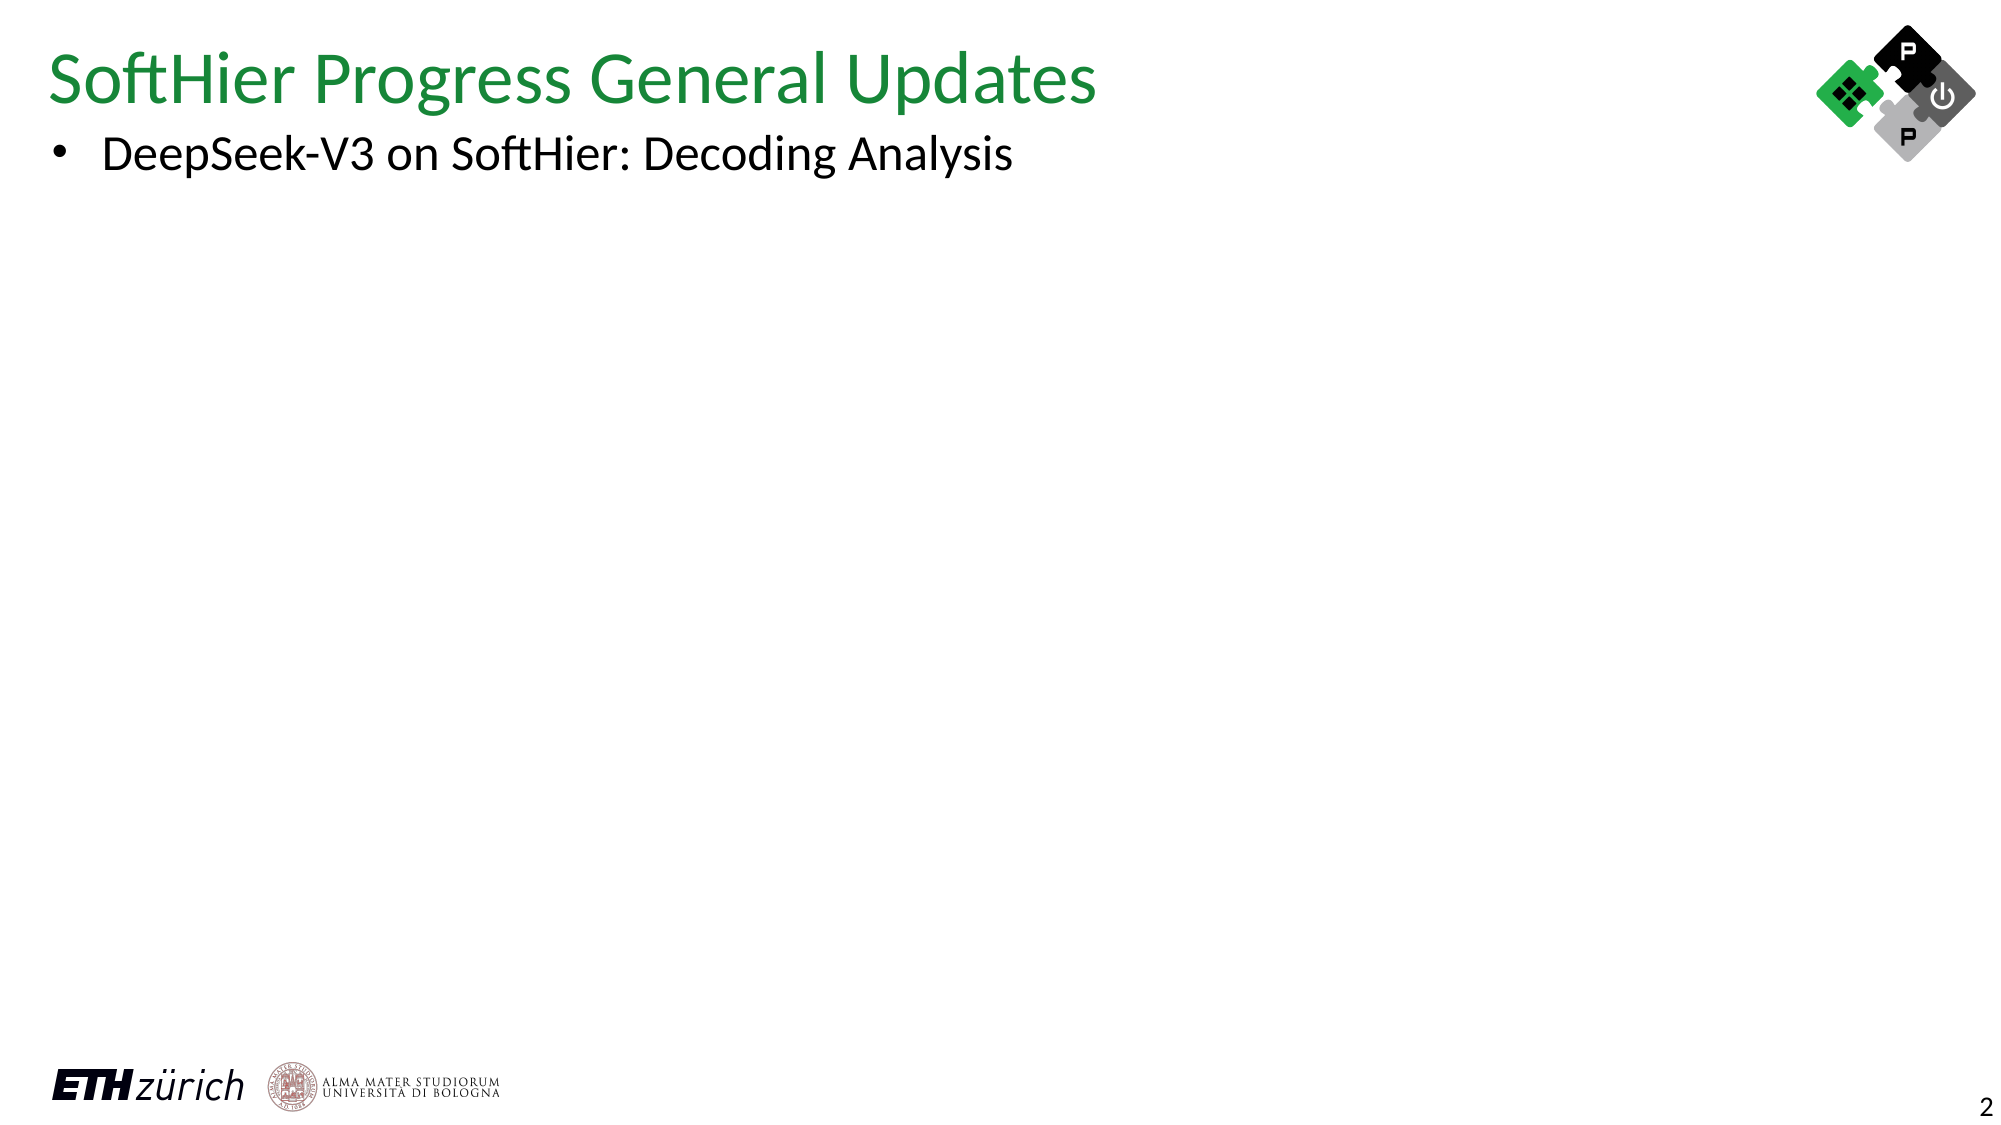

SoftHier Progress General Updates
DeepSeek-V3 on SoftHier: Decoding Analysis
2